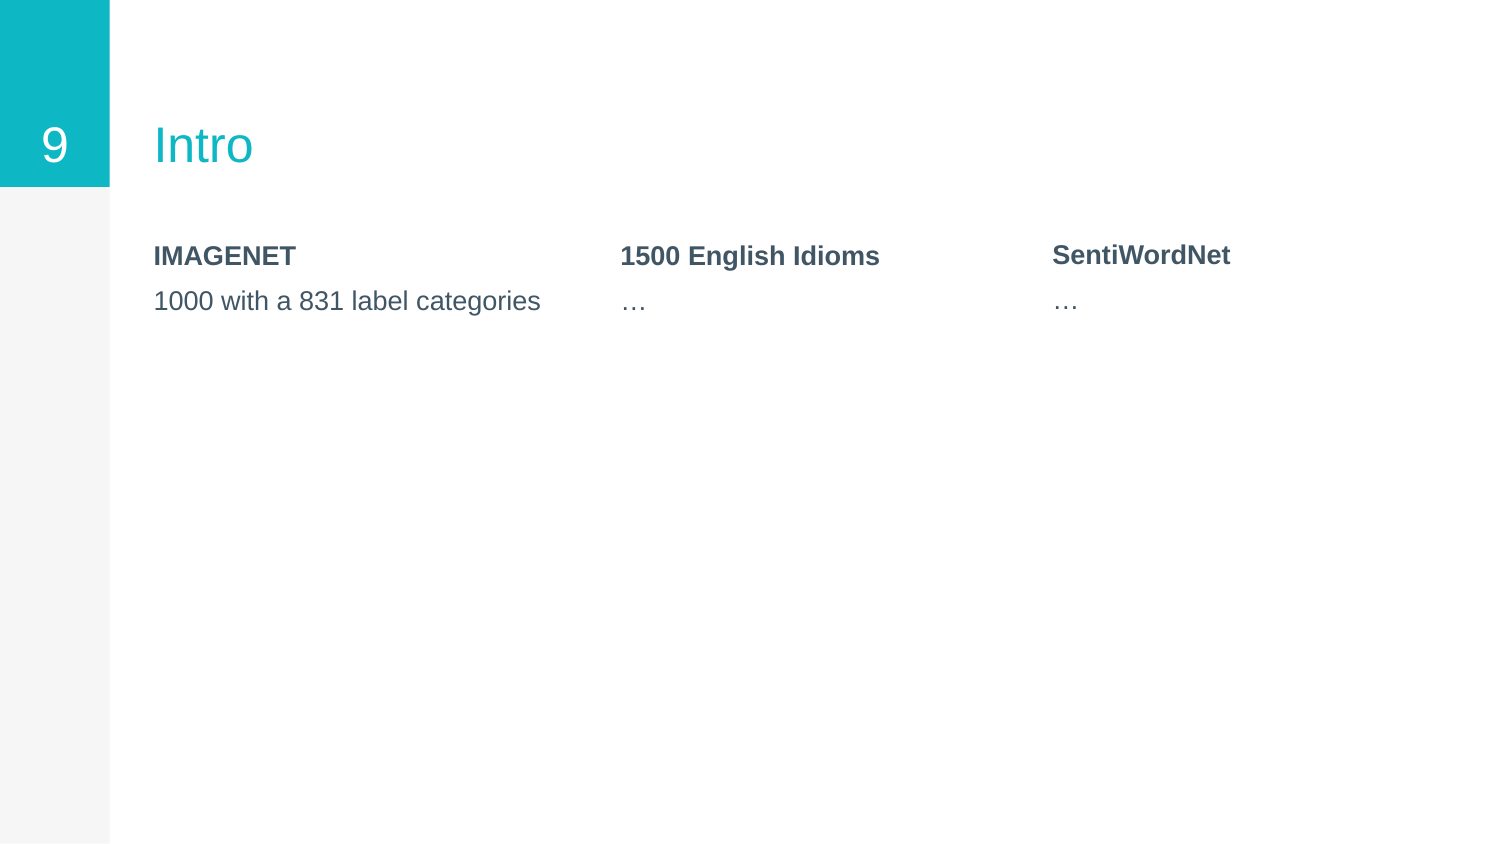

9
# Intro
IMAGENET
1000 with a 831 label categories

1500 English Idioms
…
SentiWordNet
…
More info on how to use this template at www.slidescarnival.com/help-use-presentation-template
This template is free to use under Creative Commons Attribution license. You can keep the Credits slide or mention SlidesCarnival and other resources used in a slide footer.